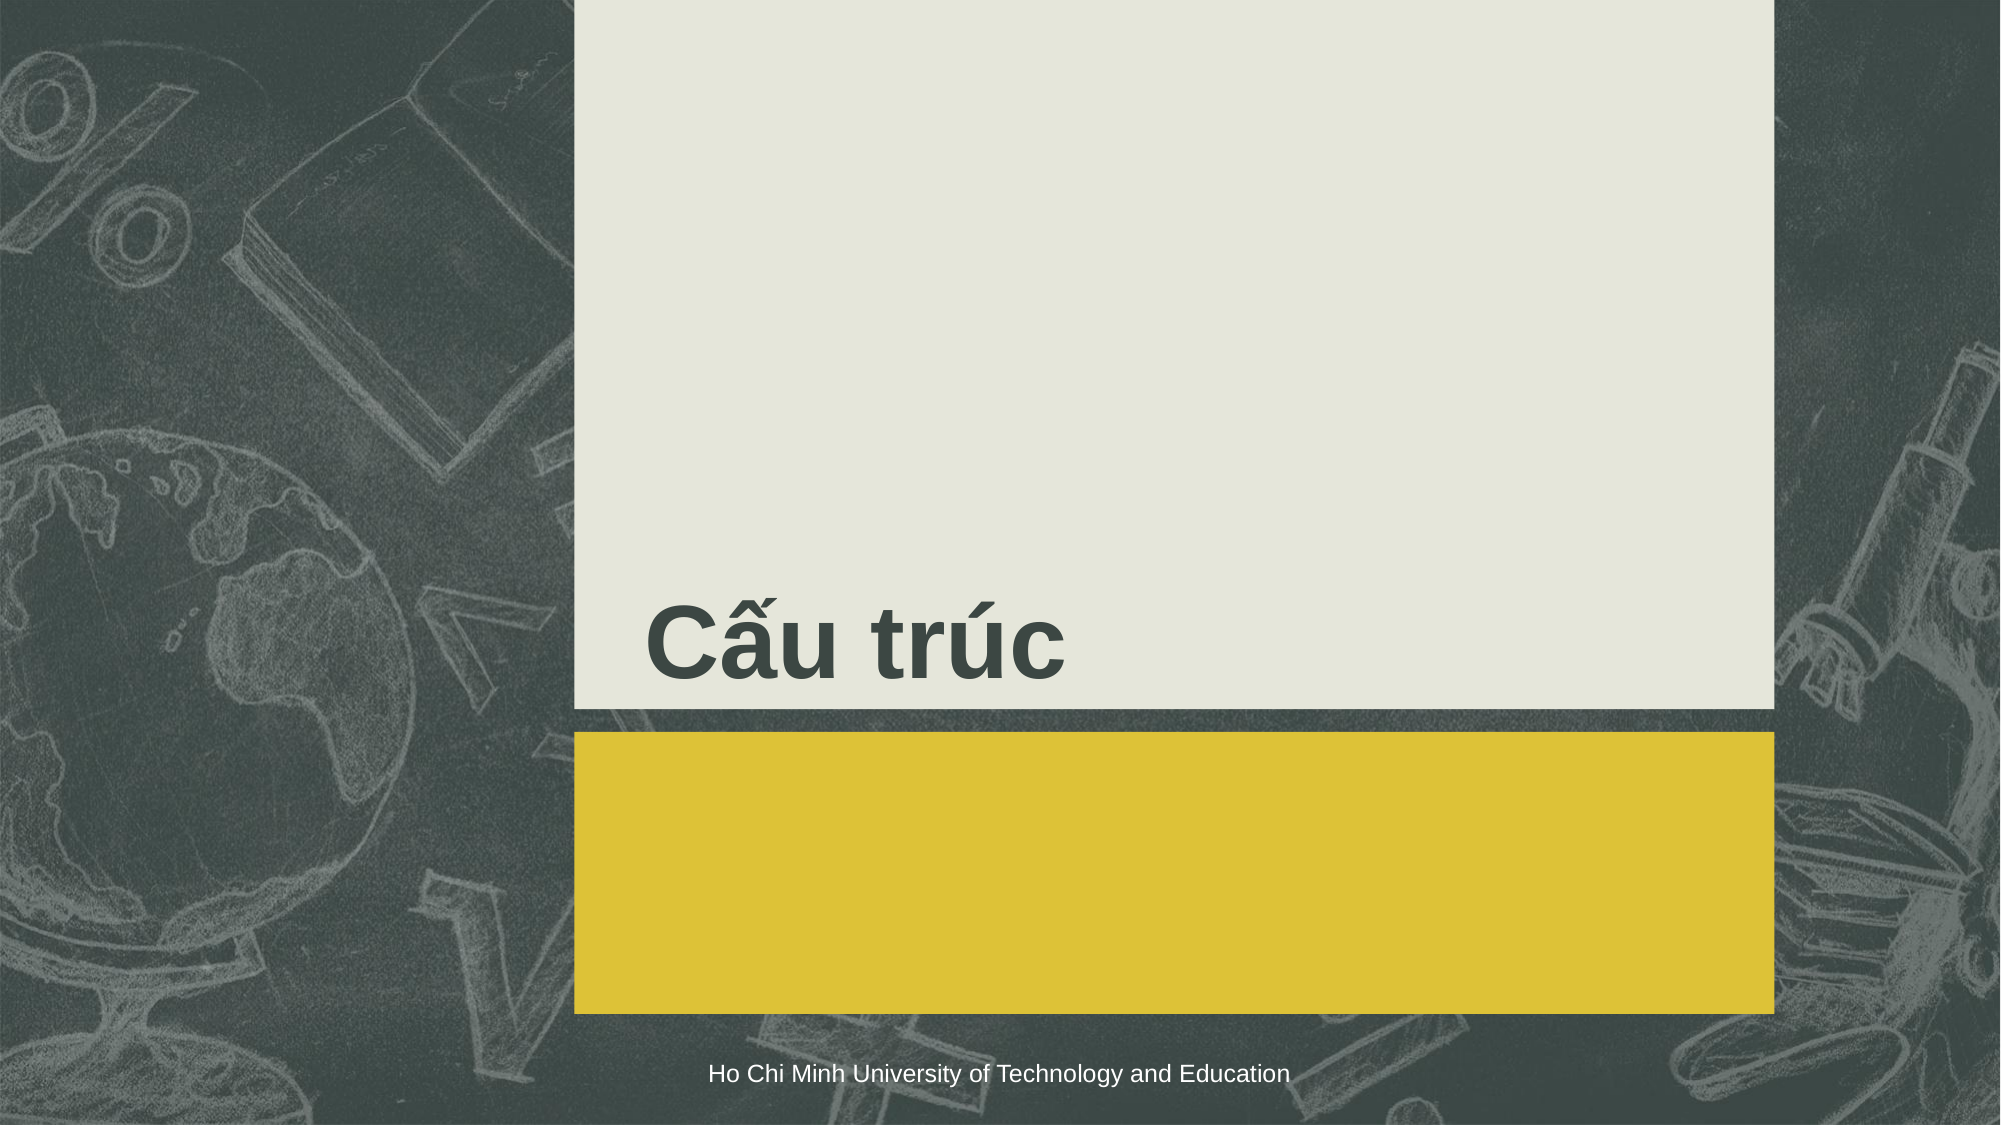

# Cấu trúc

Ho Chi Minh University of Technology and Education